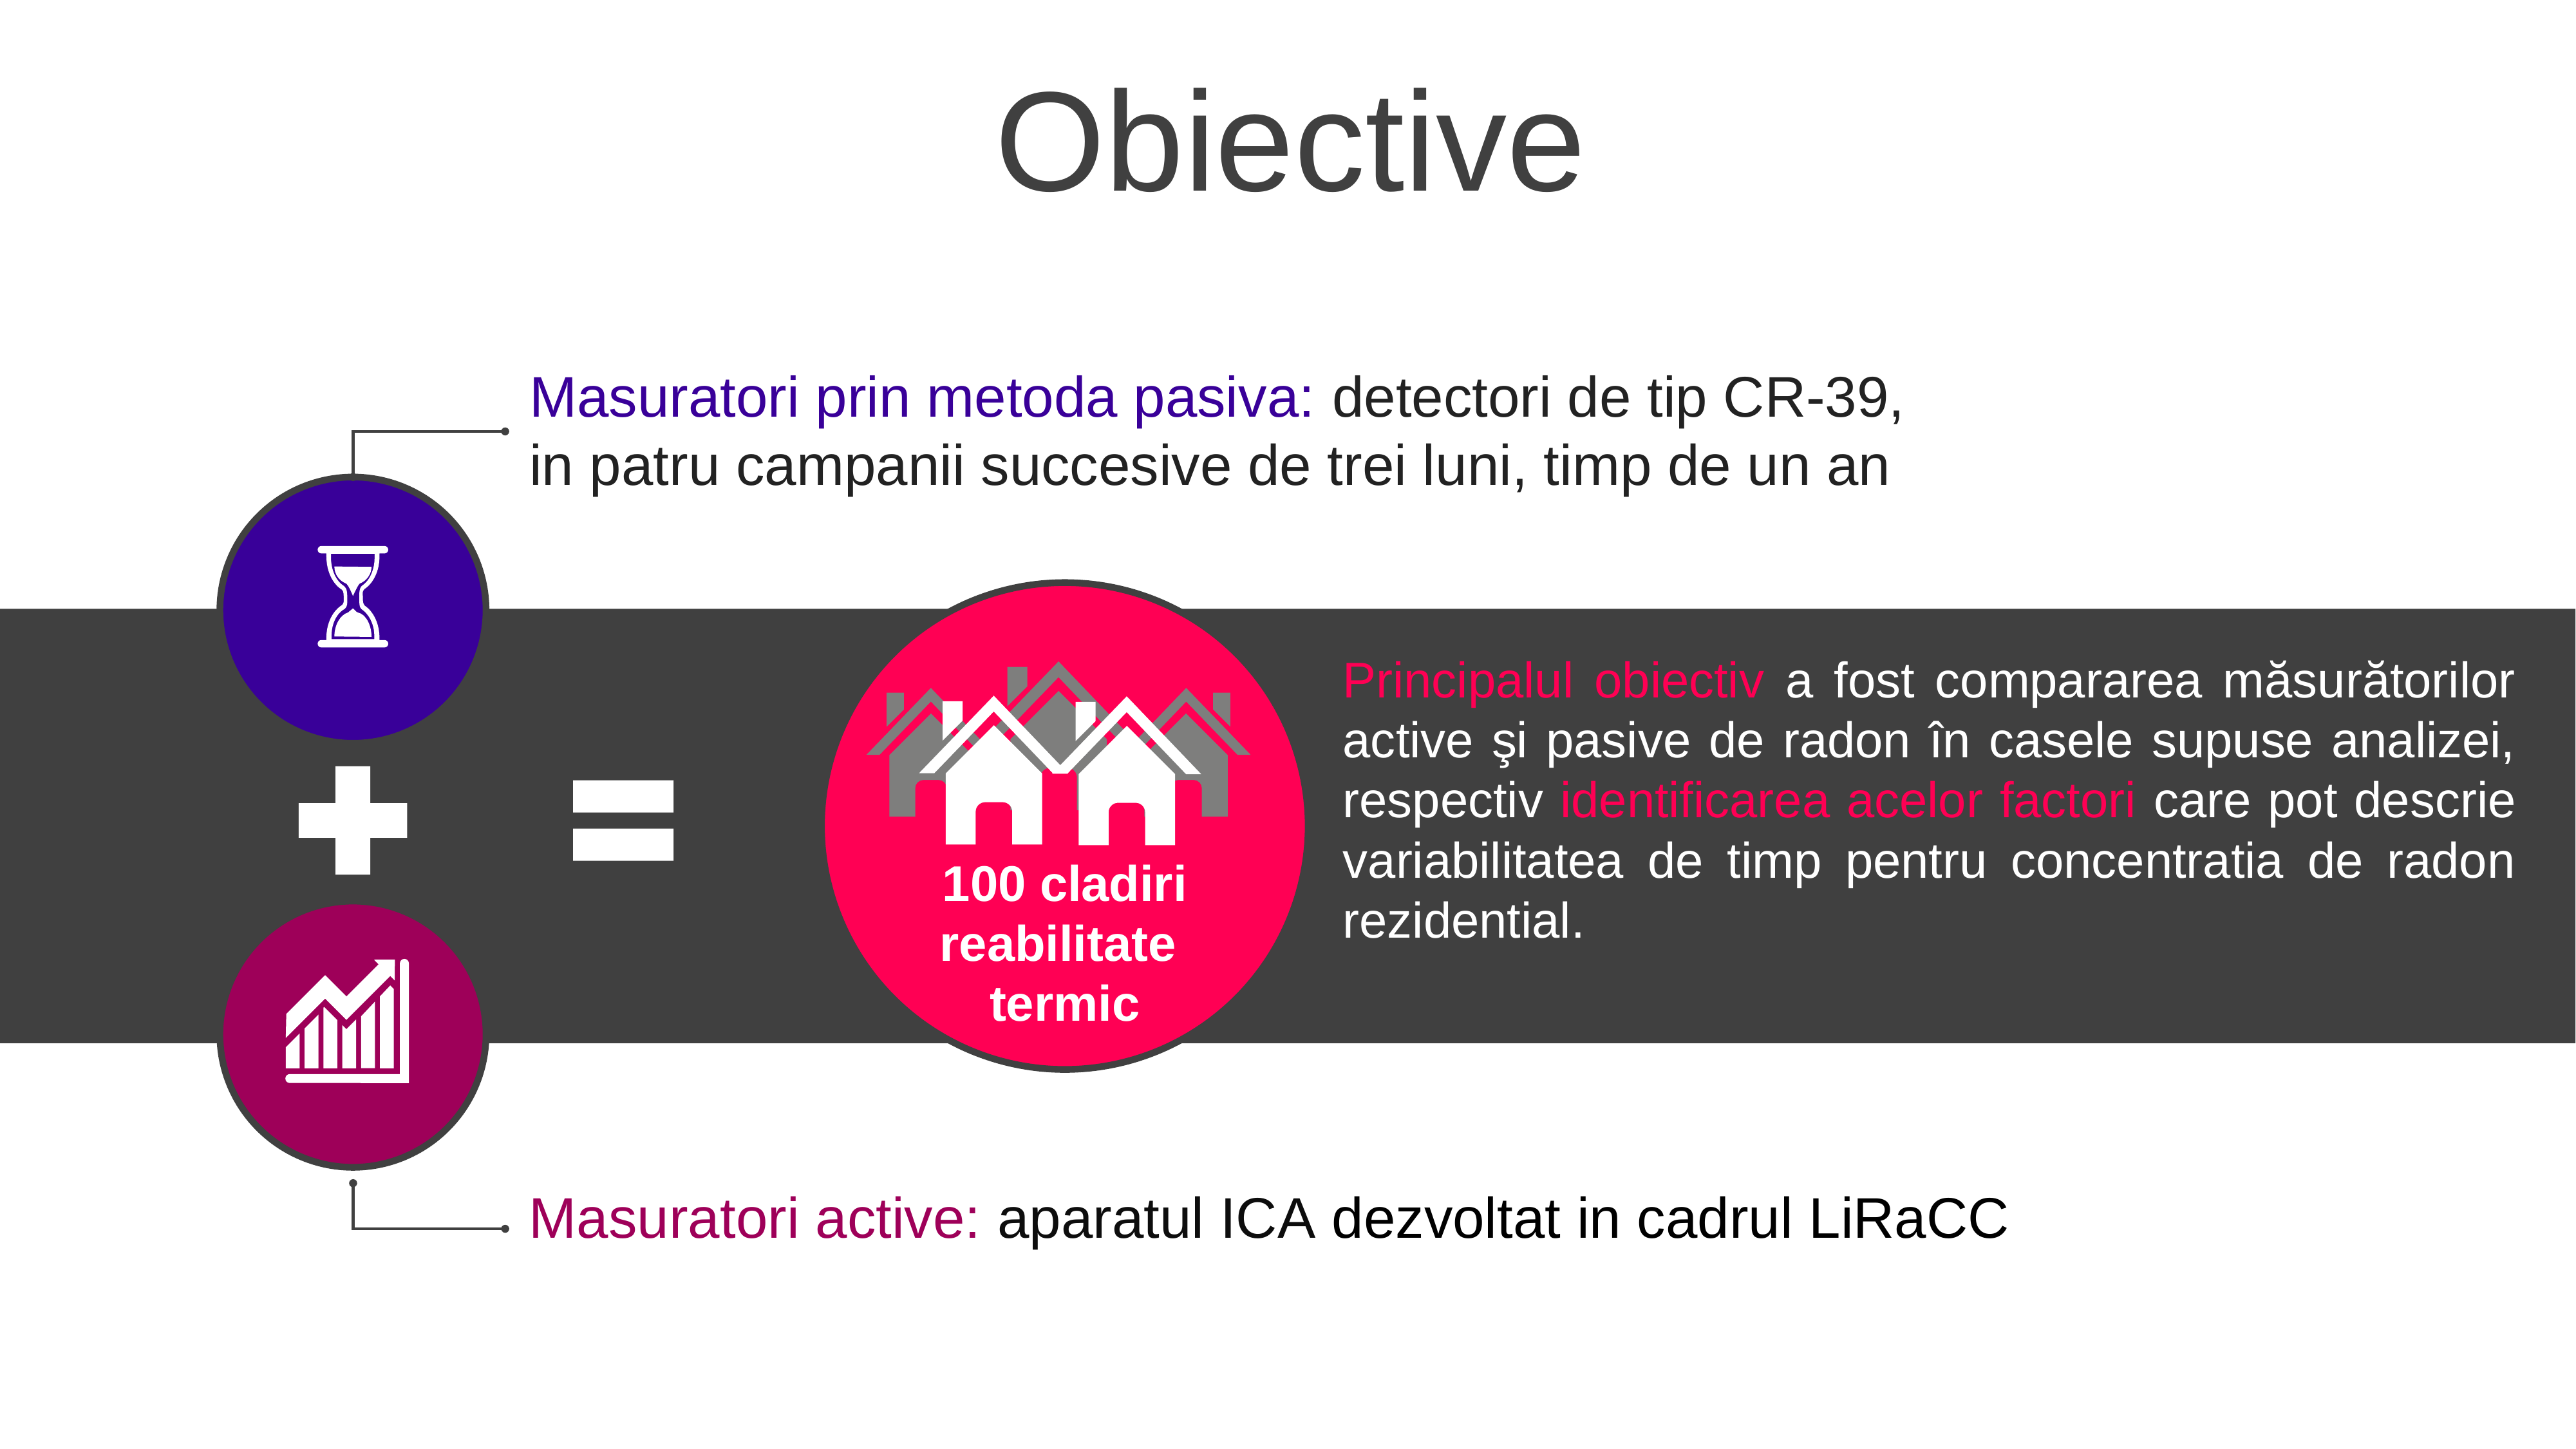

Obiective
Masuratori prin metoda pasiva: detectori de tip CR-39,
in patru campanii succesive de trei luni, timp de un an

Principalul obiectiv a fost compararea măsurătorilor active şi pasive de radon în casele supuse analizei, respectiv identificarea acelor factori care pot descrie variabilitatea de timp pentru concentratia de radon rezidential.

100 cladiri reabilitate
termic

Masuratori active: aparatul ICA dezvoltat in cadrul LiRaCC